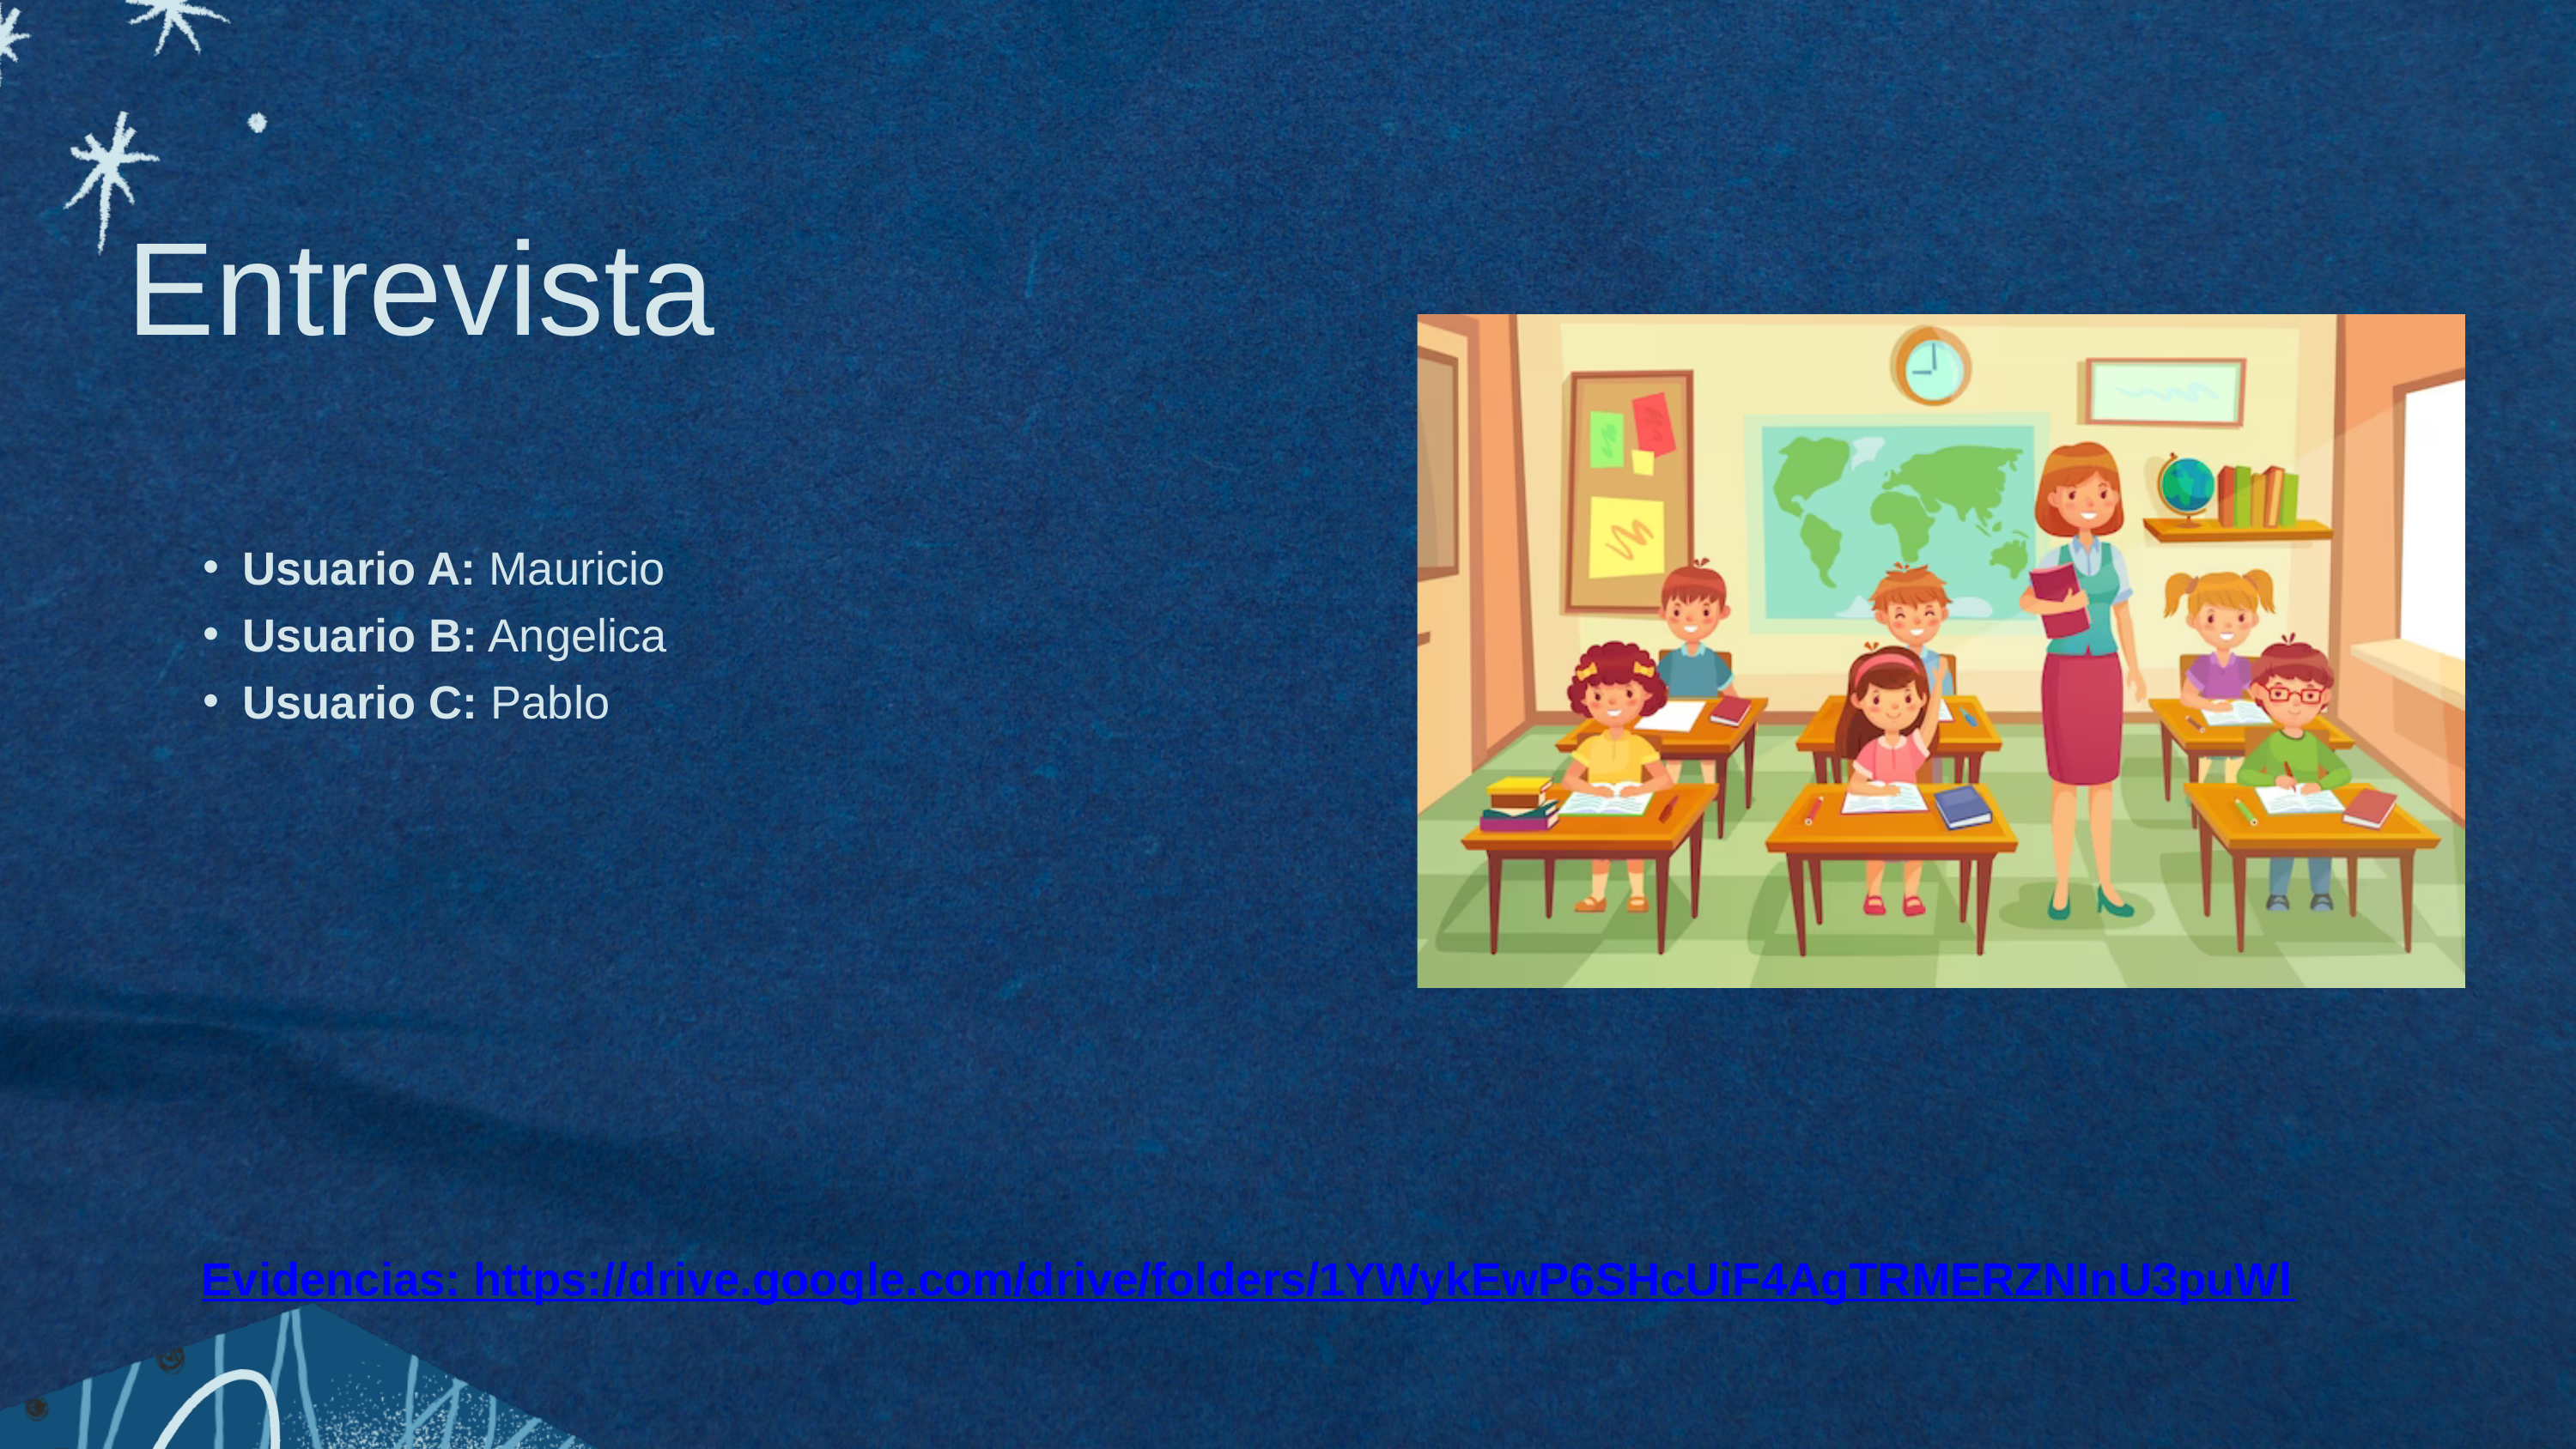

Entrevista

Usuario A: Mauricio
Usuario B: Angelica
Usuario C: Pablo
Evidencias: https://drive.google.com/drive/folders/1YWykEwP6SHcUiF4AgTRMERZNInU3puWl